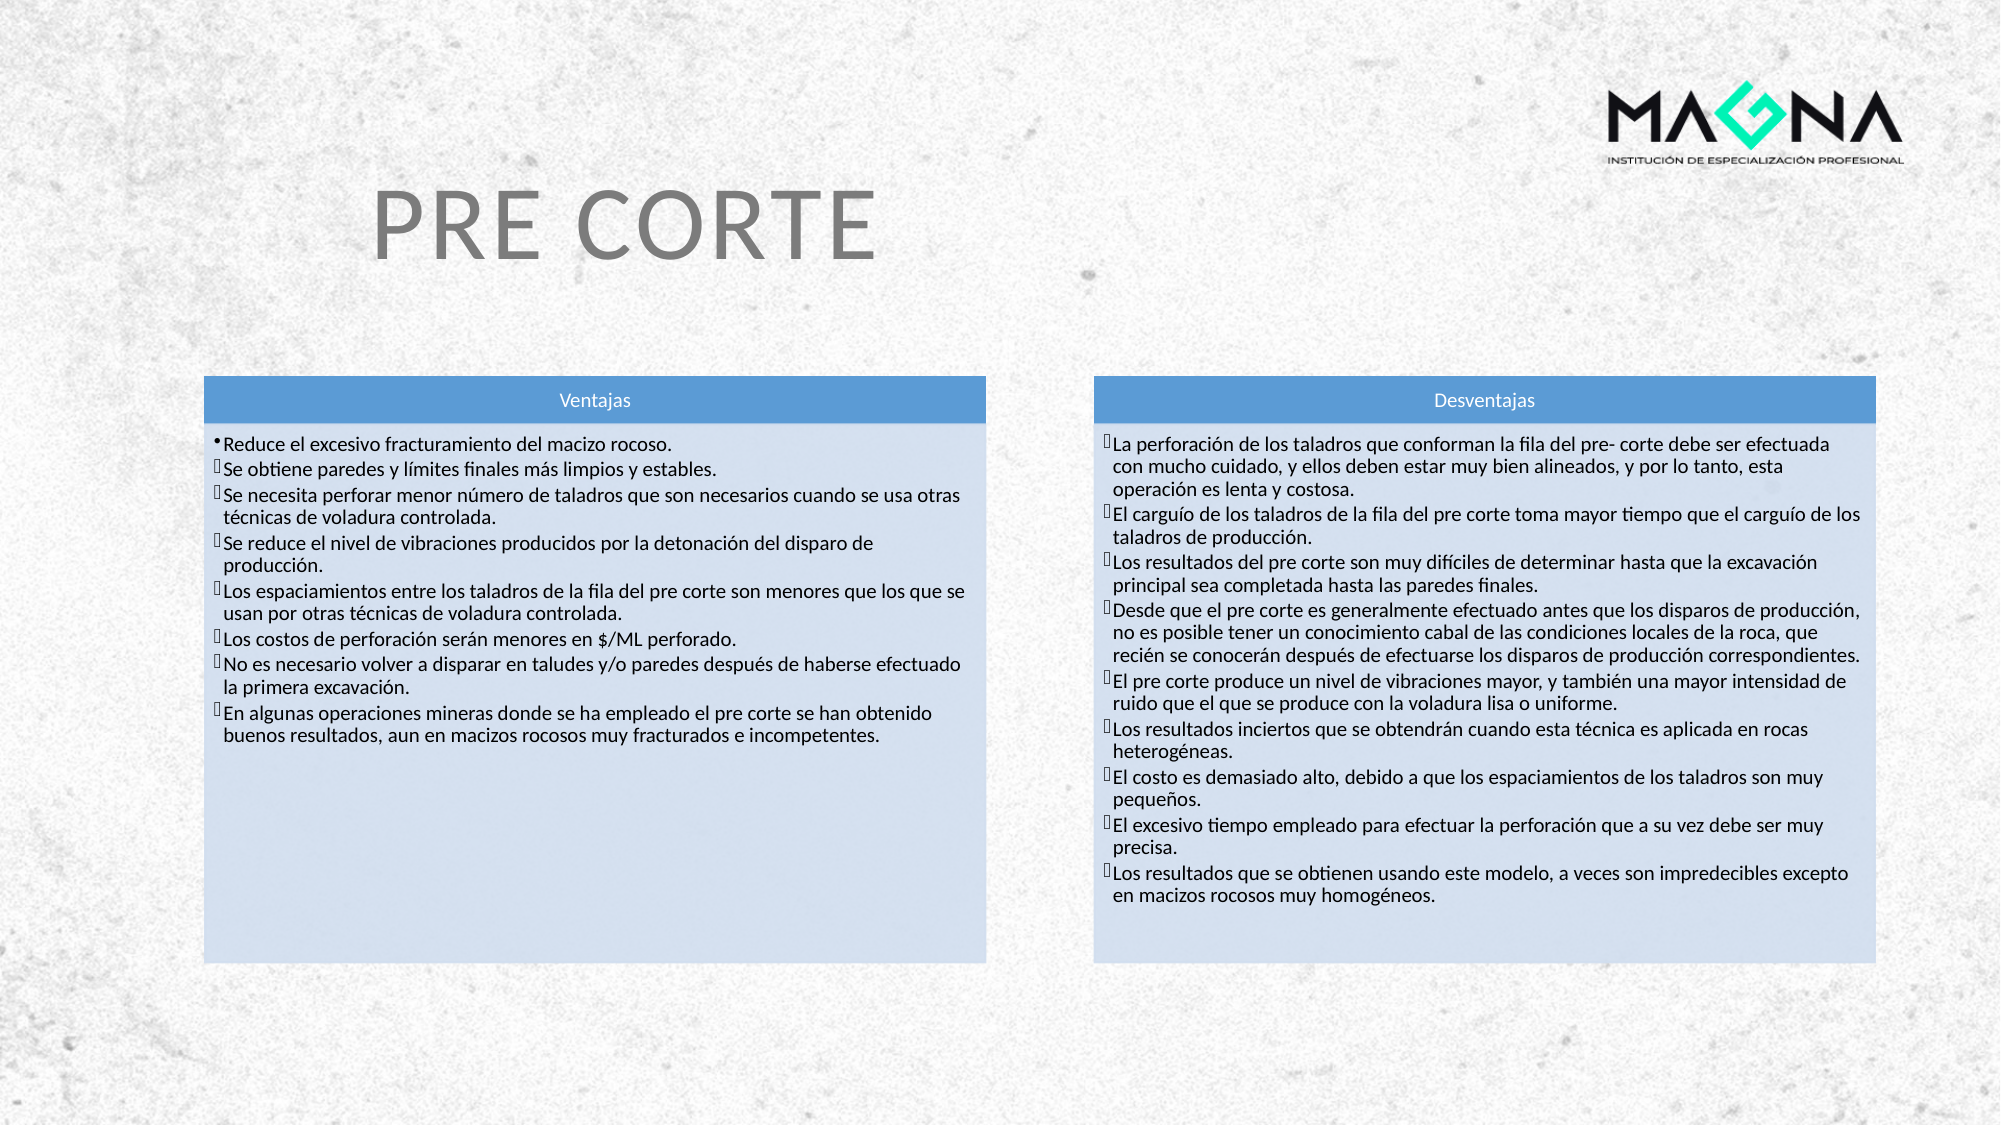

PRE CORTE
Ventajas
Reduce el excesivo fracturamiento del macizo rocoso.
Se obtiene paredes y límites finales más limpios y estables.
Se necesita perforar menor número de taladros que son necesarios cuando se usa otras técnicas de voladura controlada.
Se reduce el nivel de vibraciones producidos por la detonación del disparo de producción.
Los espaciamientos entre los taladros de la fila del pre corte son menores que los que se usan por otras técnicas de voladura controlada.
Los costos de perforación serán menores en $/ML perforado.
No es necesario volver a disparar en taludes y/o paredes después de haberse efectuado la primera excavación.
En algunas operaciones mineras donde se ha empleado el pre corte se han obtenido buenos resultados, aun en macizos rocosos muy fracturados e incompetentes.
Desventajas
La perforación de los taladros que conforman la fila del pre- corte debe ser efectuada con mucho cuidado, y ellos deben estar muy bien alineados, y por lo tanto, esta operación es lenta y costosa.
El carguío de los taladros de la fila del pre corte toma mayor tiempo que el carguío de los taladros de producción.
Los resultados del pre corte son muy difíciles de determinar hasta que la excavación principal sea completada hasta las paredes finales.
Desde que el pre corte es generalmente efectuado antes que los disparos de producción, no es posible tener un conocimiento cabal de las condiciones locales de la roca, que recién se conocerán después de efectuarse los disparos de producción correspondientes.
El pre corte produce un nivel de vibraciones mayor, y también una mayor intensidad de ruido que el que se produce con la voladura lisa o uniforme.
Los resultados inciertos que se obtendrán cuando esta técnica es aplicada en rocas heterogéneas.
El costo es demasiado alto, debido a que los espaciamientos de los taladros son muy pequeños.
El excesivo tiempo empleado para efectuar la perforación que a su vez debe ser muy precisa.
Los resultados que se obtienen usando este modelo, a veces son impredecibles excepto en macizos rocosos muy homogéneos.